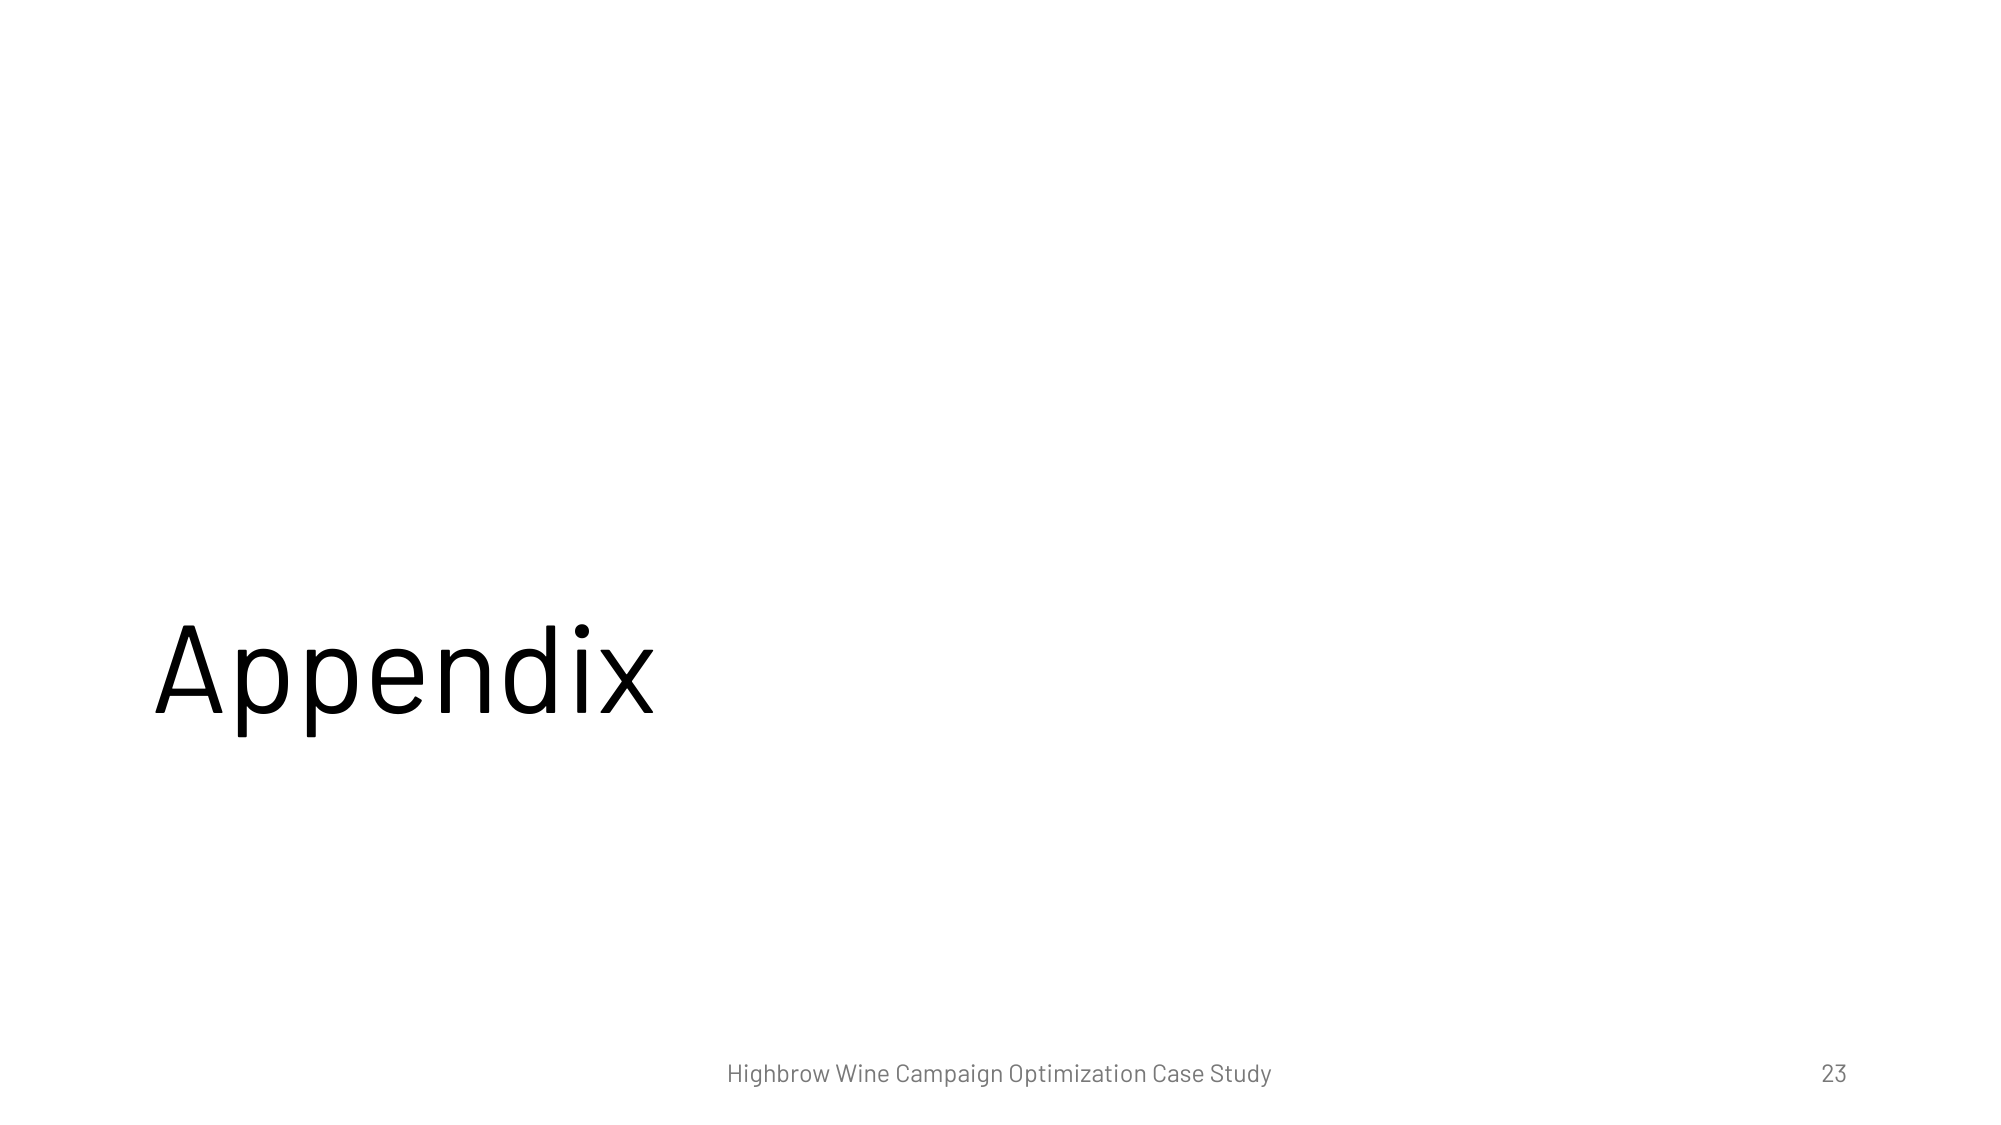

# Appendix

Highbrow Wine Campaign Optimization Case Study
23